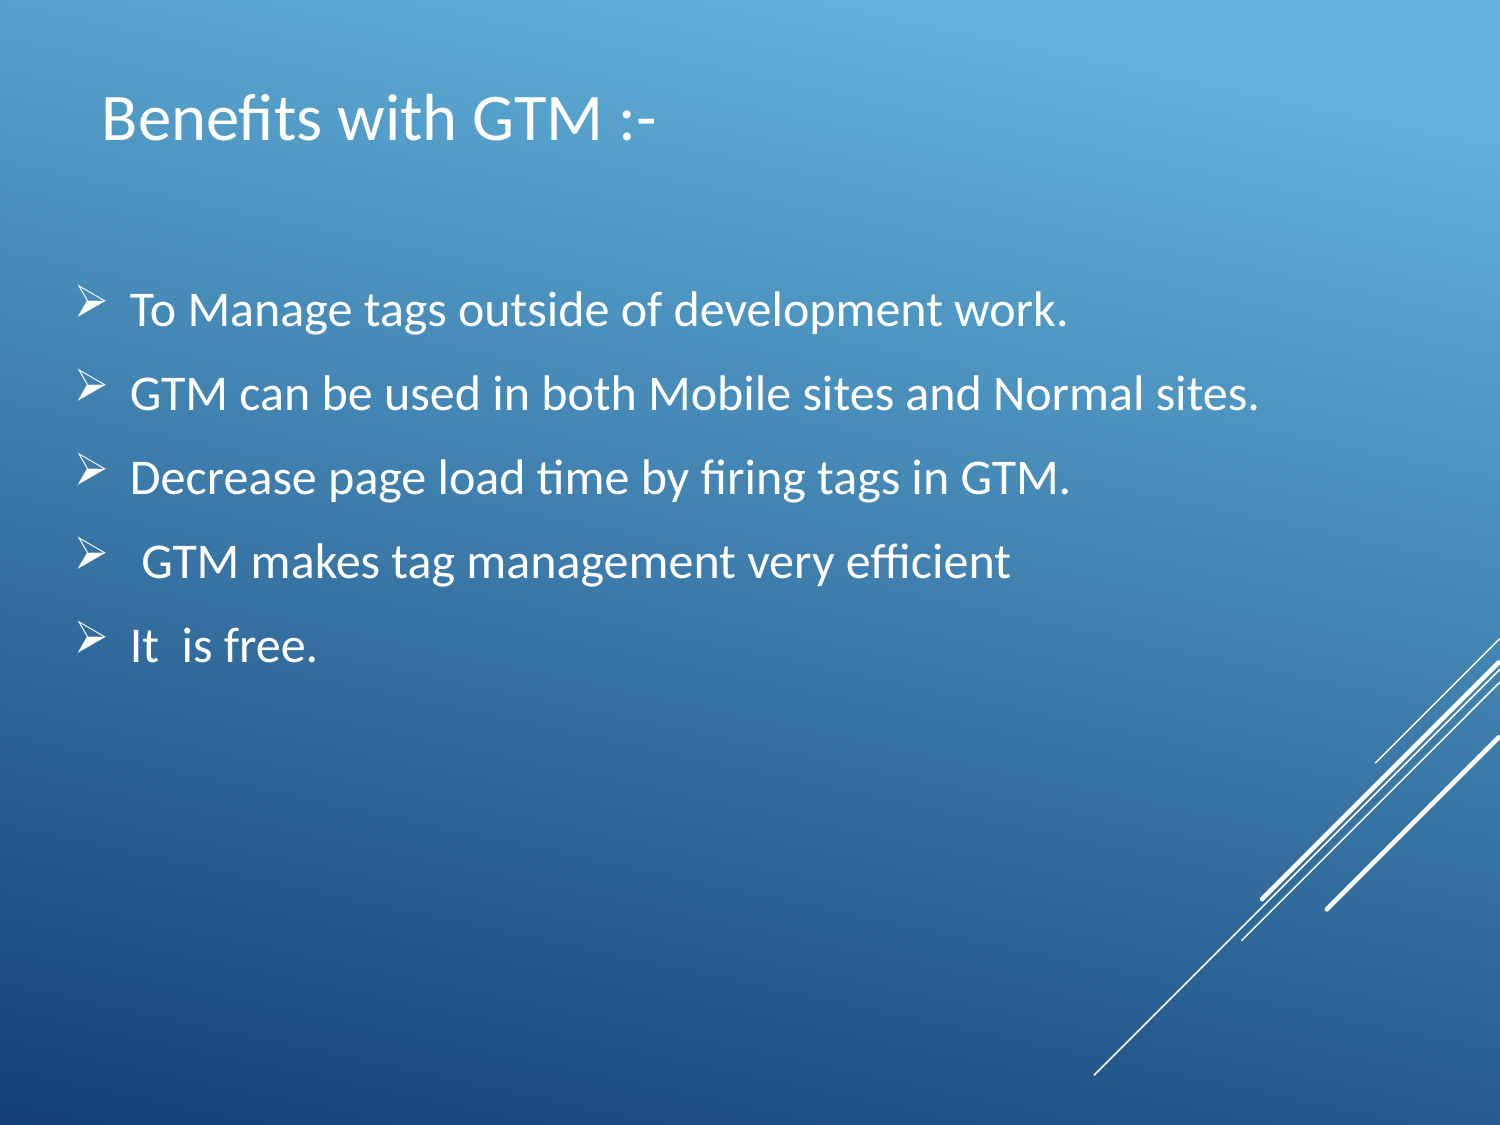

Benefits with GTM :-
To Manage tags outside of development work.
GTM can be used in both Mobile sites and Normal sites.
Decrease page load time by firing tags in GTM.
 GTM makes tag management very efficient
It  is free.